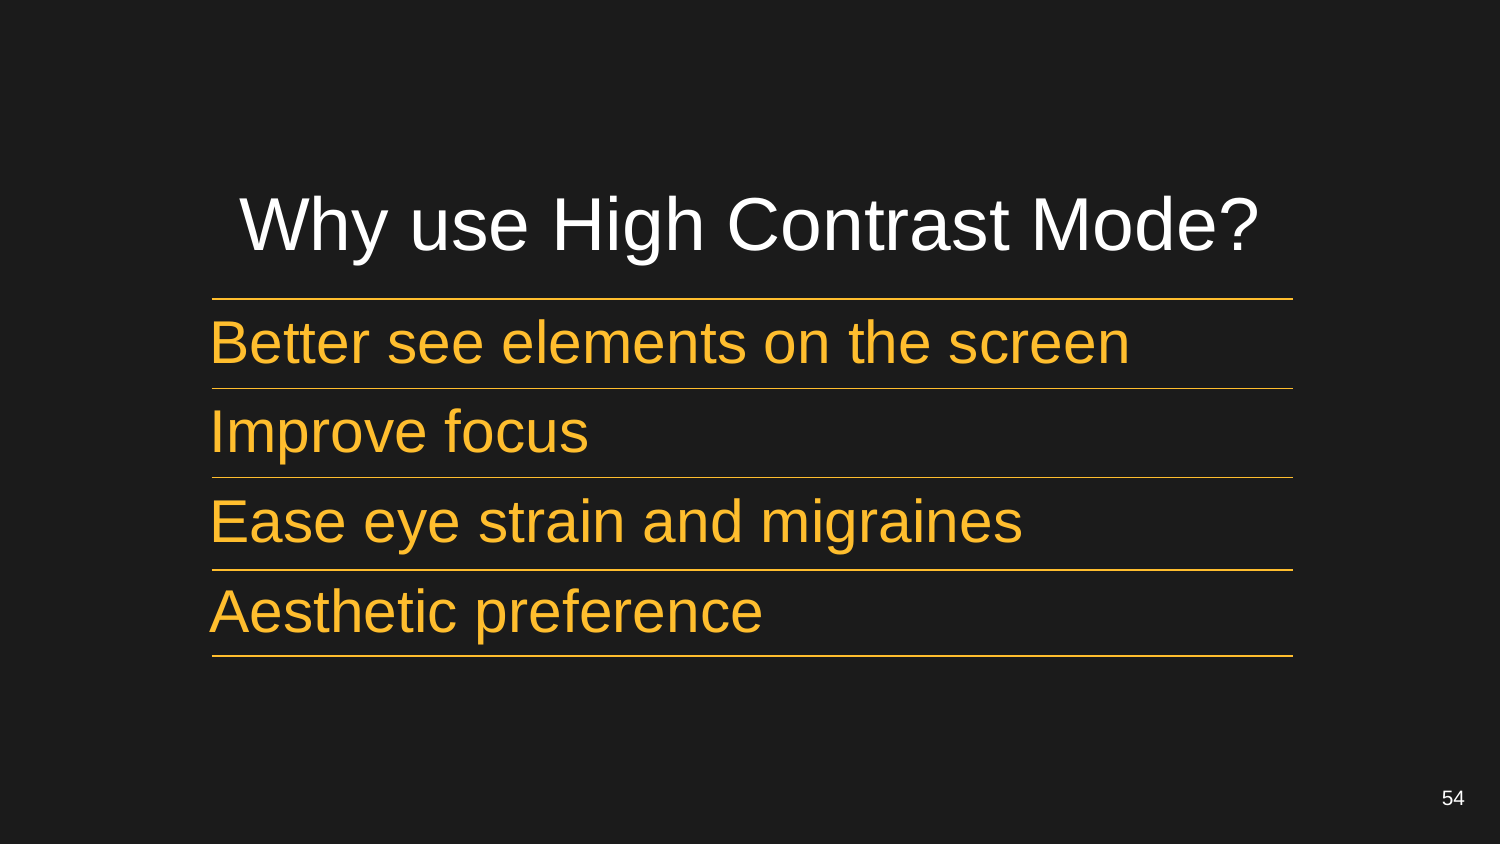

# Why use High Contrast Mode?
Better see elements on the screen
Improve focus
Ease eye strain and migraines
Aesthetic preference
54